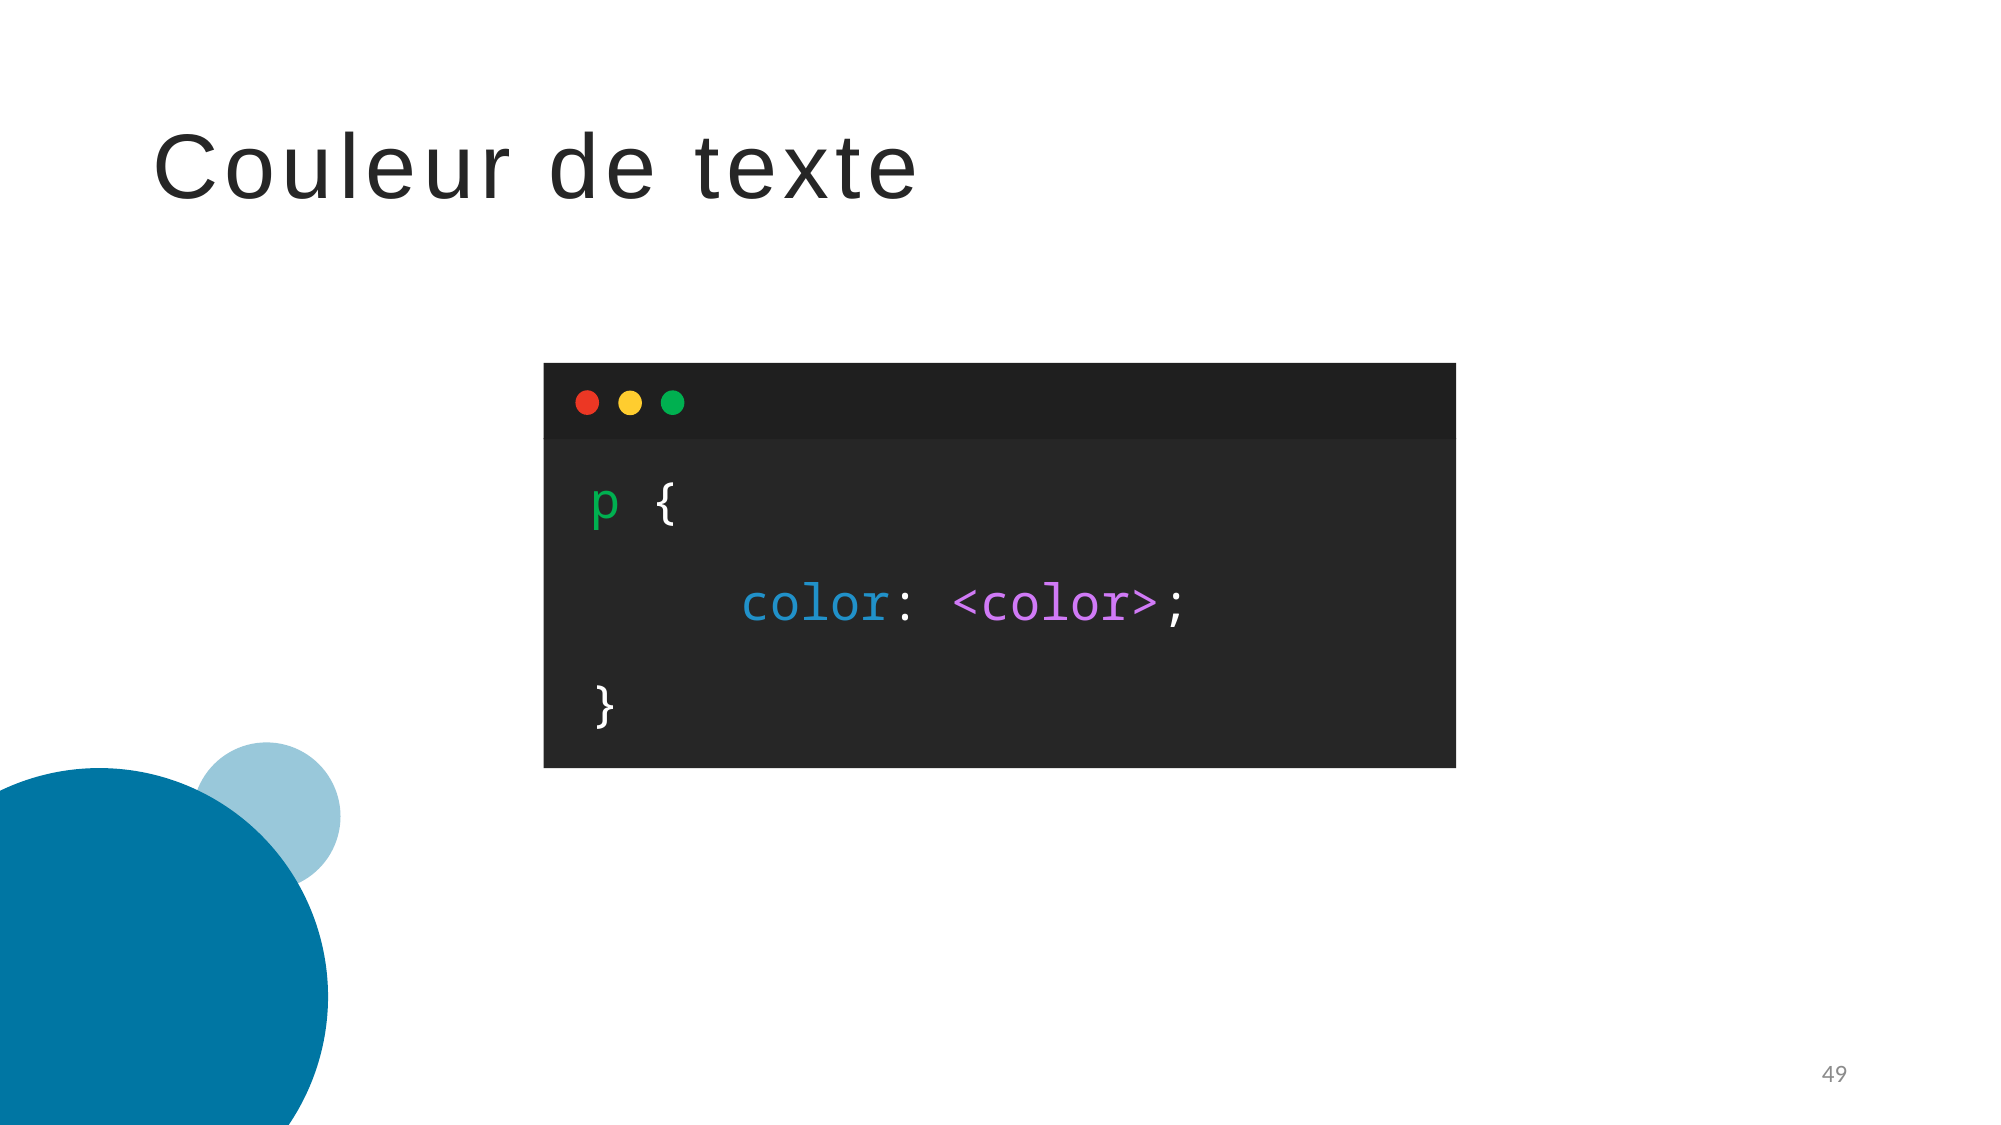

# Couleur de texte

p {
	color: <color>;
}

49